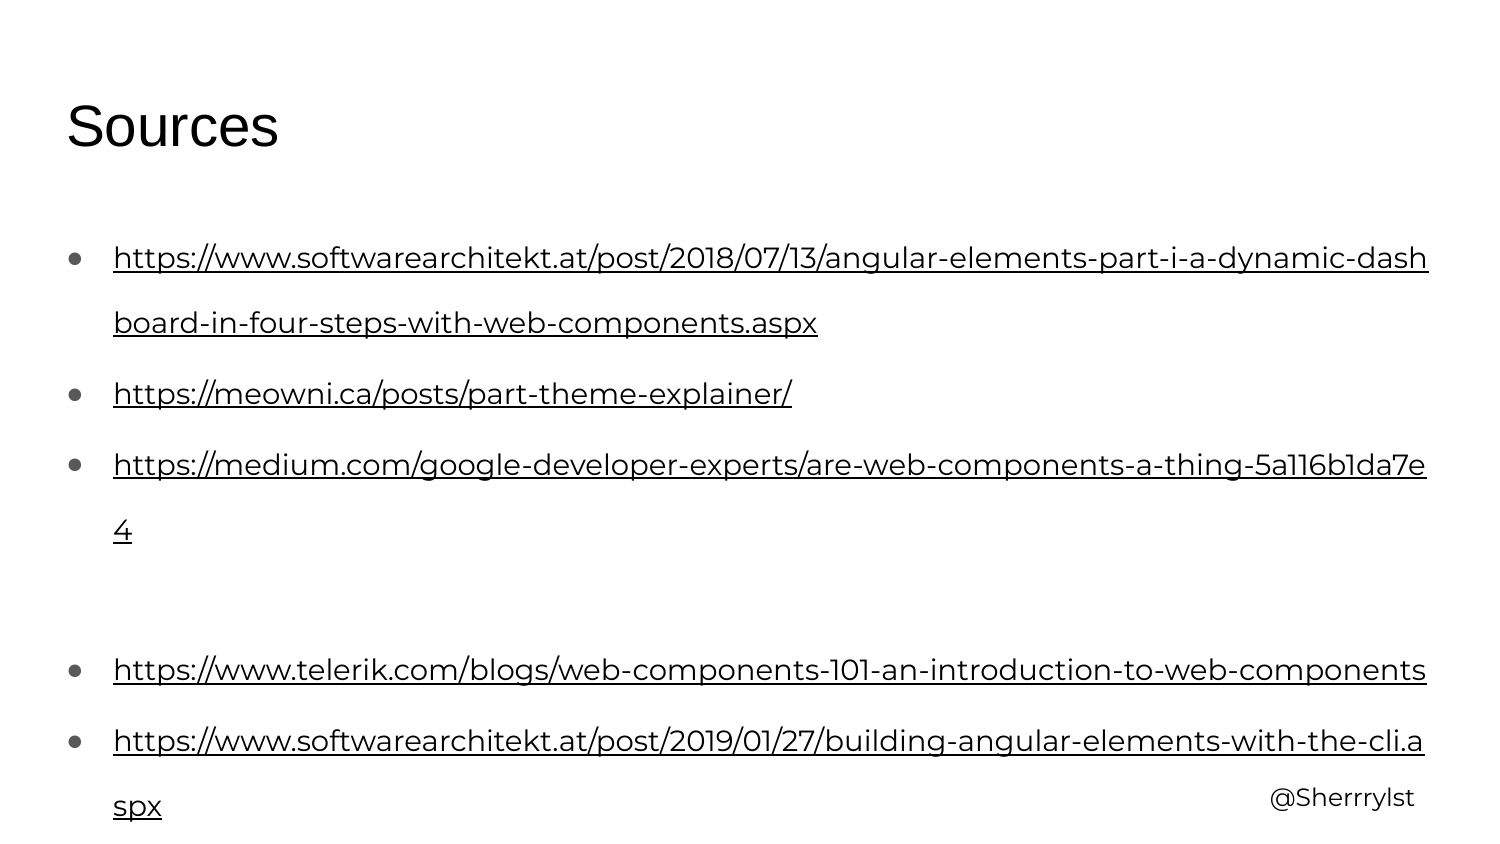

# Sources

https://www.softwarearchitekt.at/post/2018/07/13/angular-elements-part-i-a-dynamic-dashboard-in-four-steps-with-web-components.aspx
https://meowni.ca/posts/part-theme-explainer/
https://medium.com/google-developer-experts/are-web-components-a-thing-5a116b1da7e4
https://www.telerik.com/blogs/web-components-101-an-introduction-to-web-components
https://www.softwarearchitekt.at/post/2019/01/27/building-angular-elements-with-the-cli.aspx

@Sherrrylst